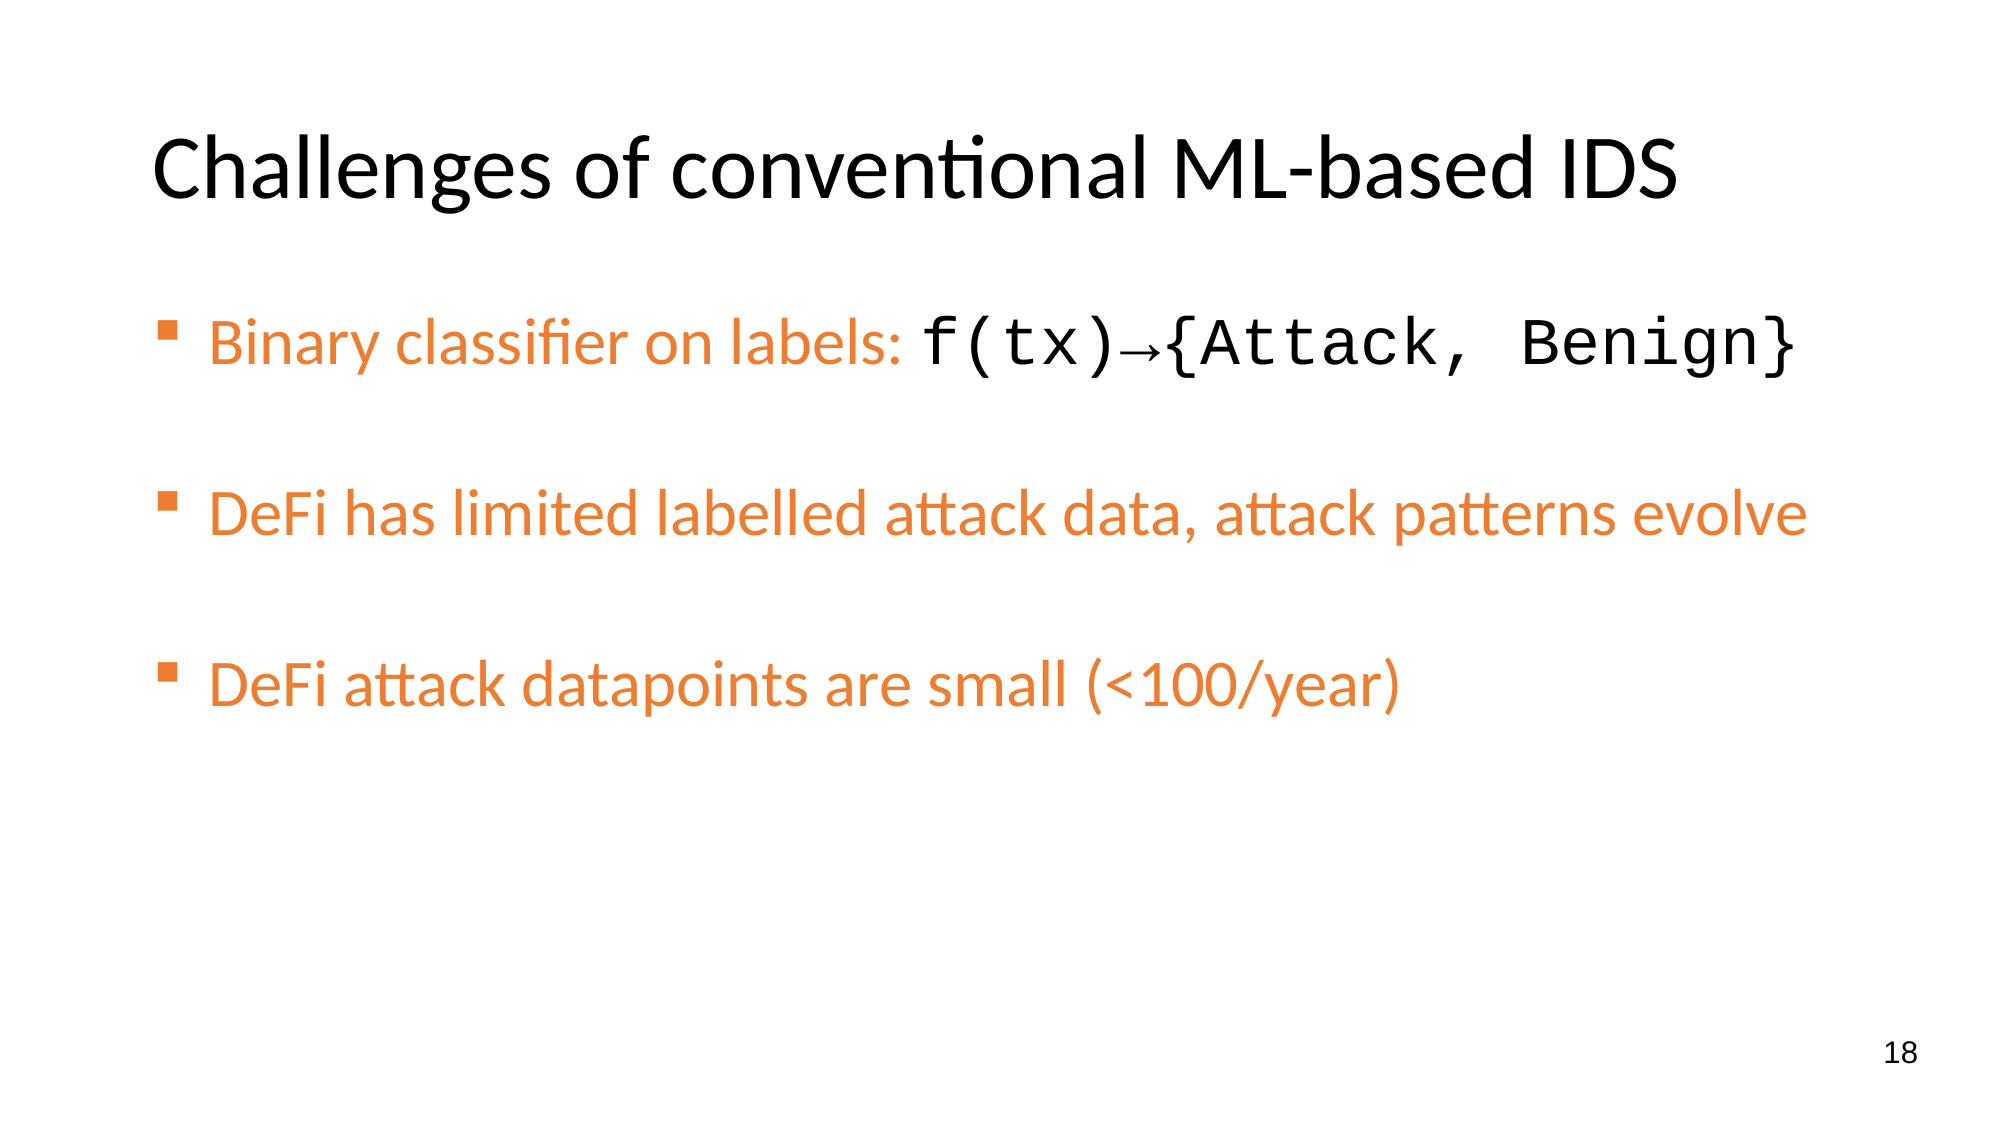

# Challenges of conventional ML-based IDS
Binary classifier on labels: f(tx)→{Attack, Benign}

DeFi has limited labelled attack data, attack patterns evolve

DeFi attack datapoints are small (<100/year)
18